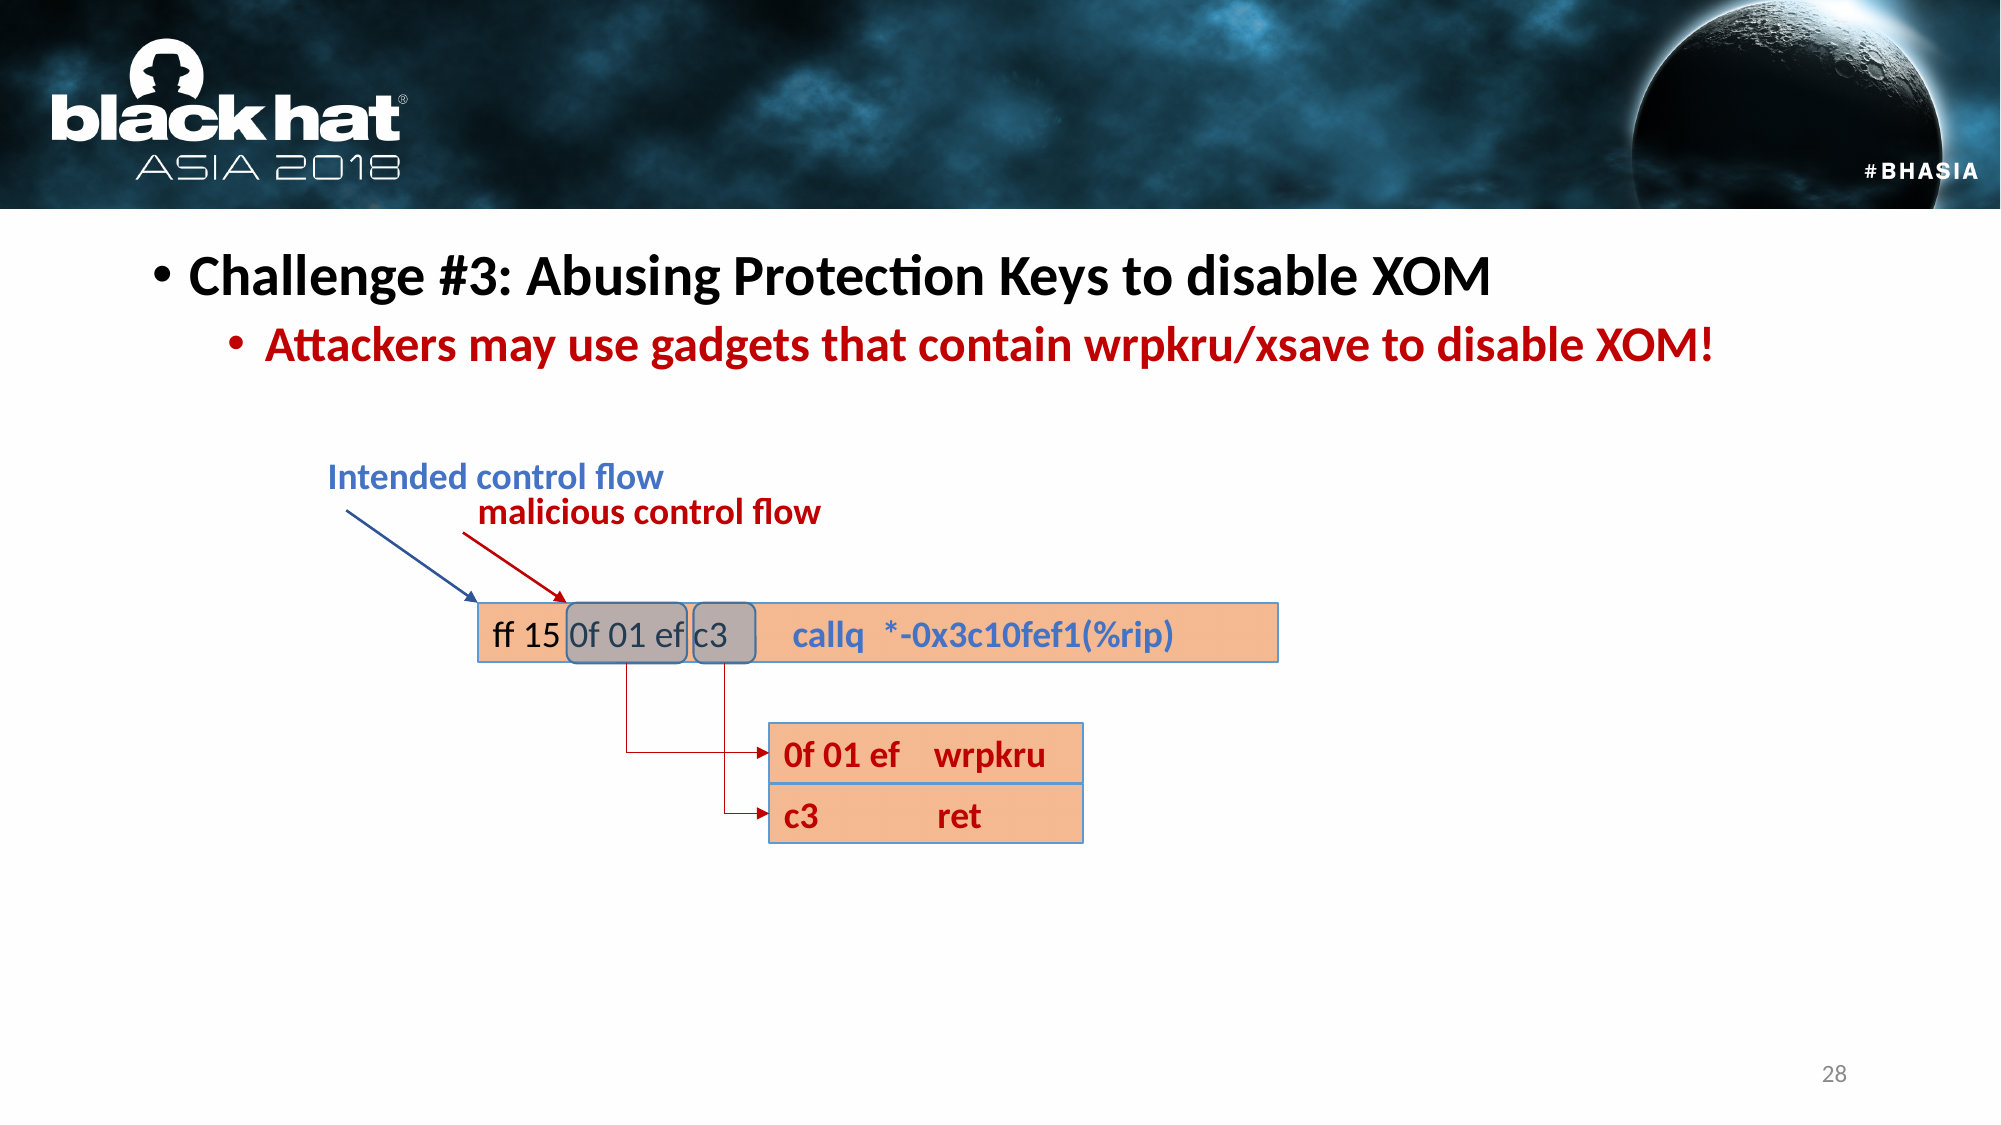

#
Challenge #3: Abusing Protection Keys to disable XOM
Attackers may use gadgets that contain wrpkru/xsave to disable XOM!

Intended control flow
malicious control flow
ff 15 0f 01 ef c3    	callq  *-0x3c10fef1(%rip)

0f 01 ef    wrpkru
c3              ret
28